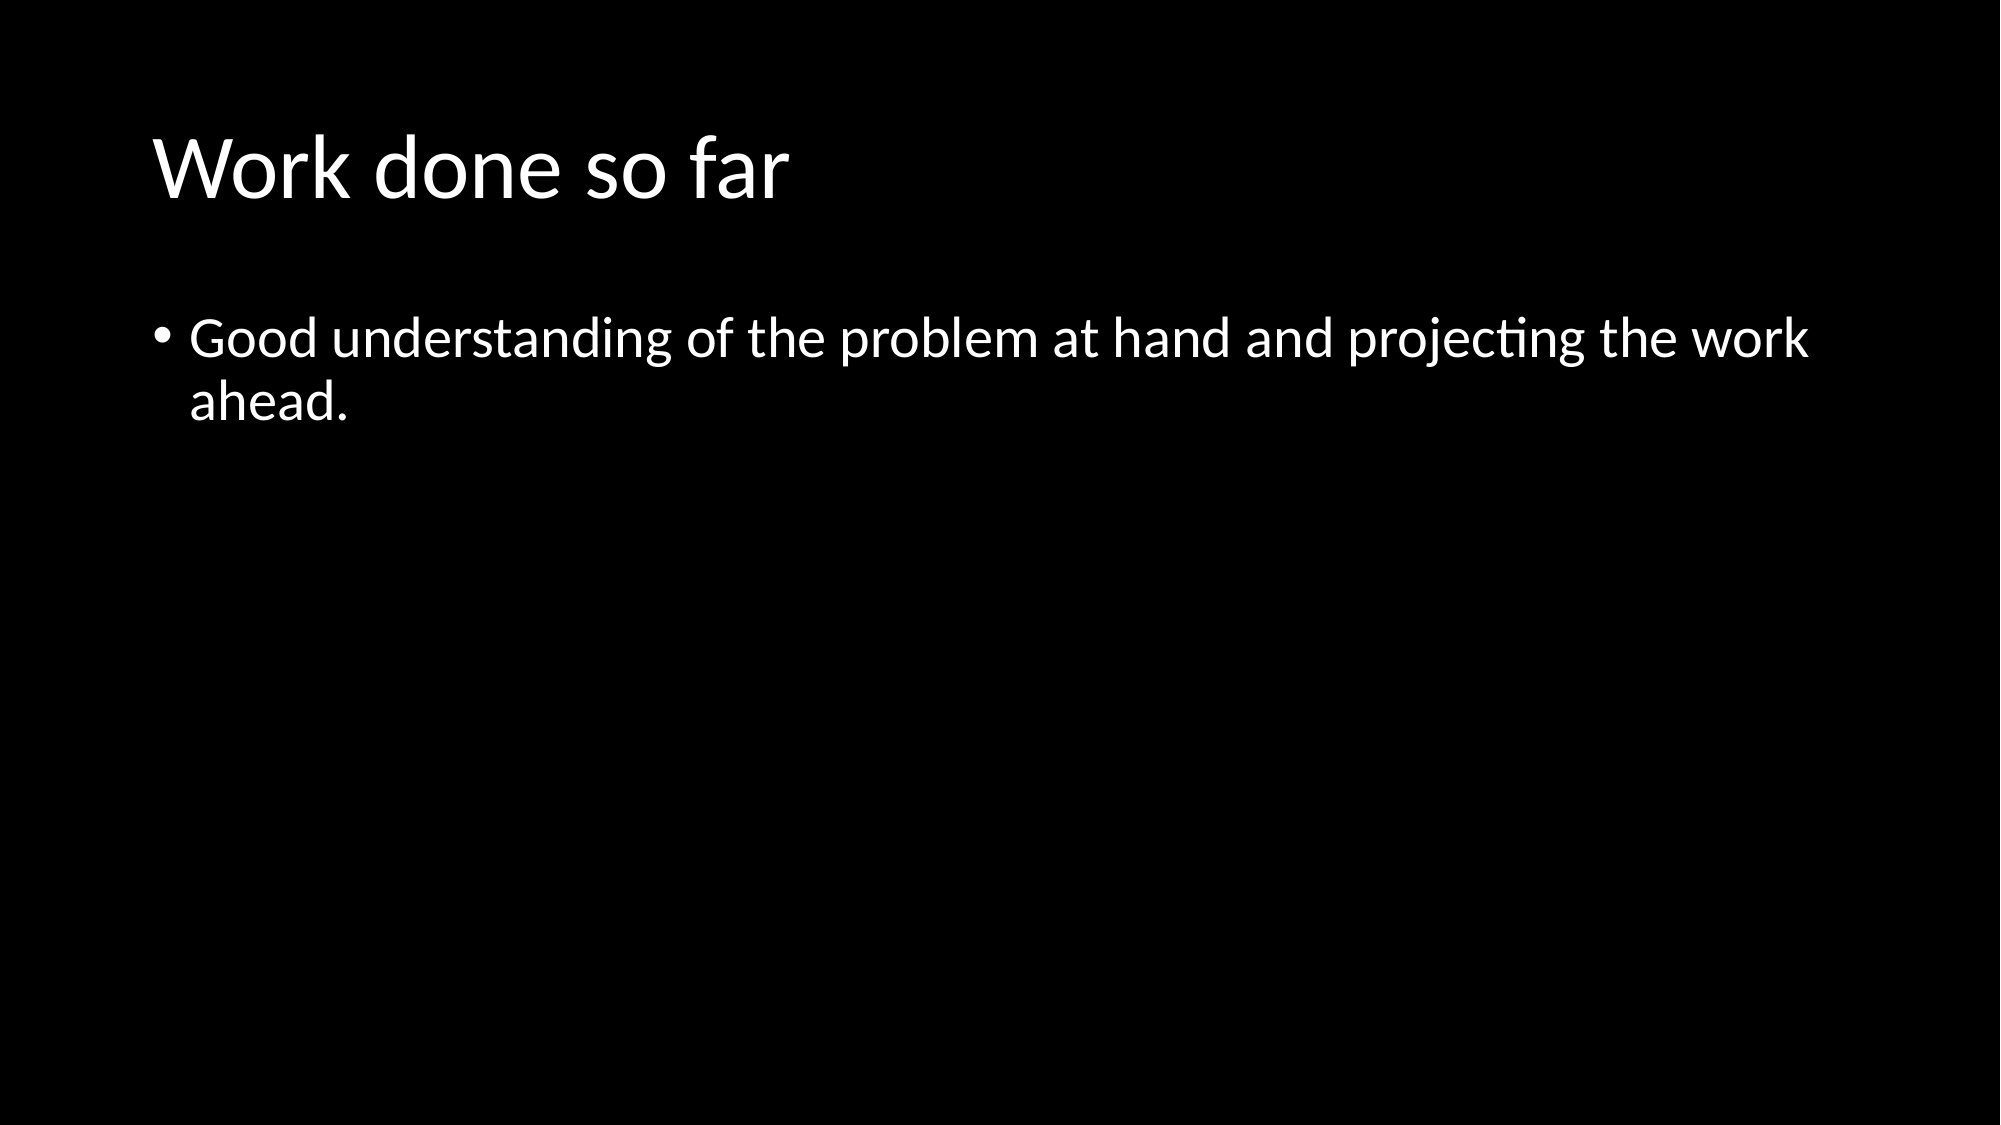

# Work done so far
Good understanding of the problem at hand and projecting the work ahead.